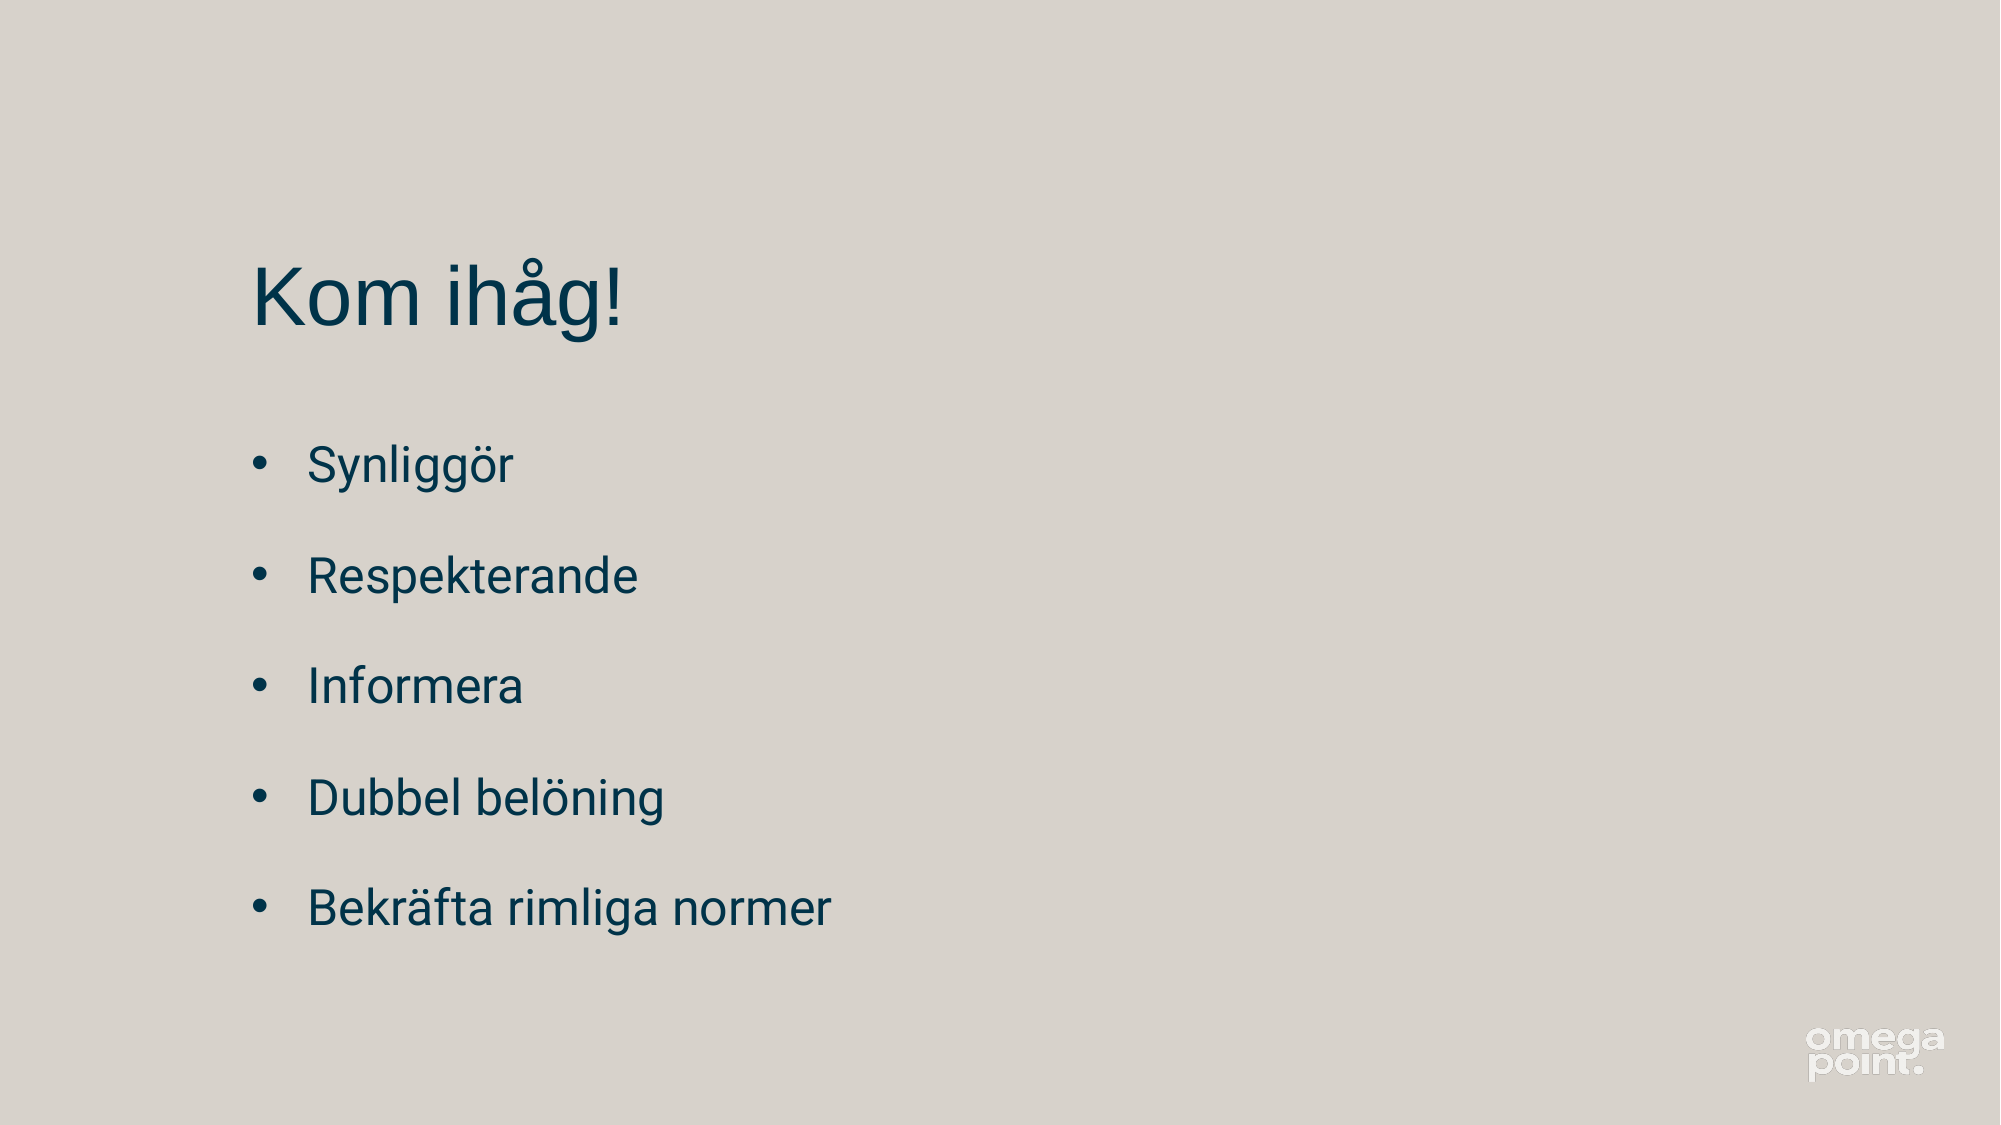

# Kom ihåg!
Synliggör
Respekterande
Informera
Dubbel belöning
Bekräfta rimliga normer